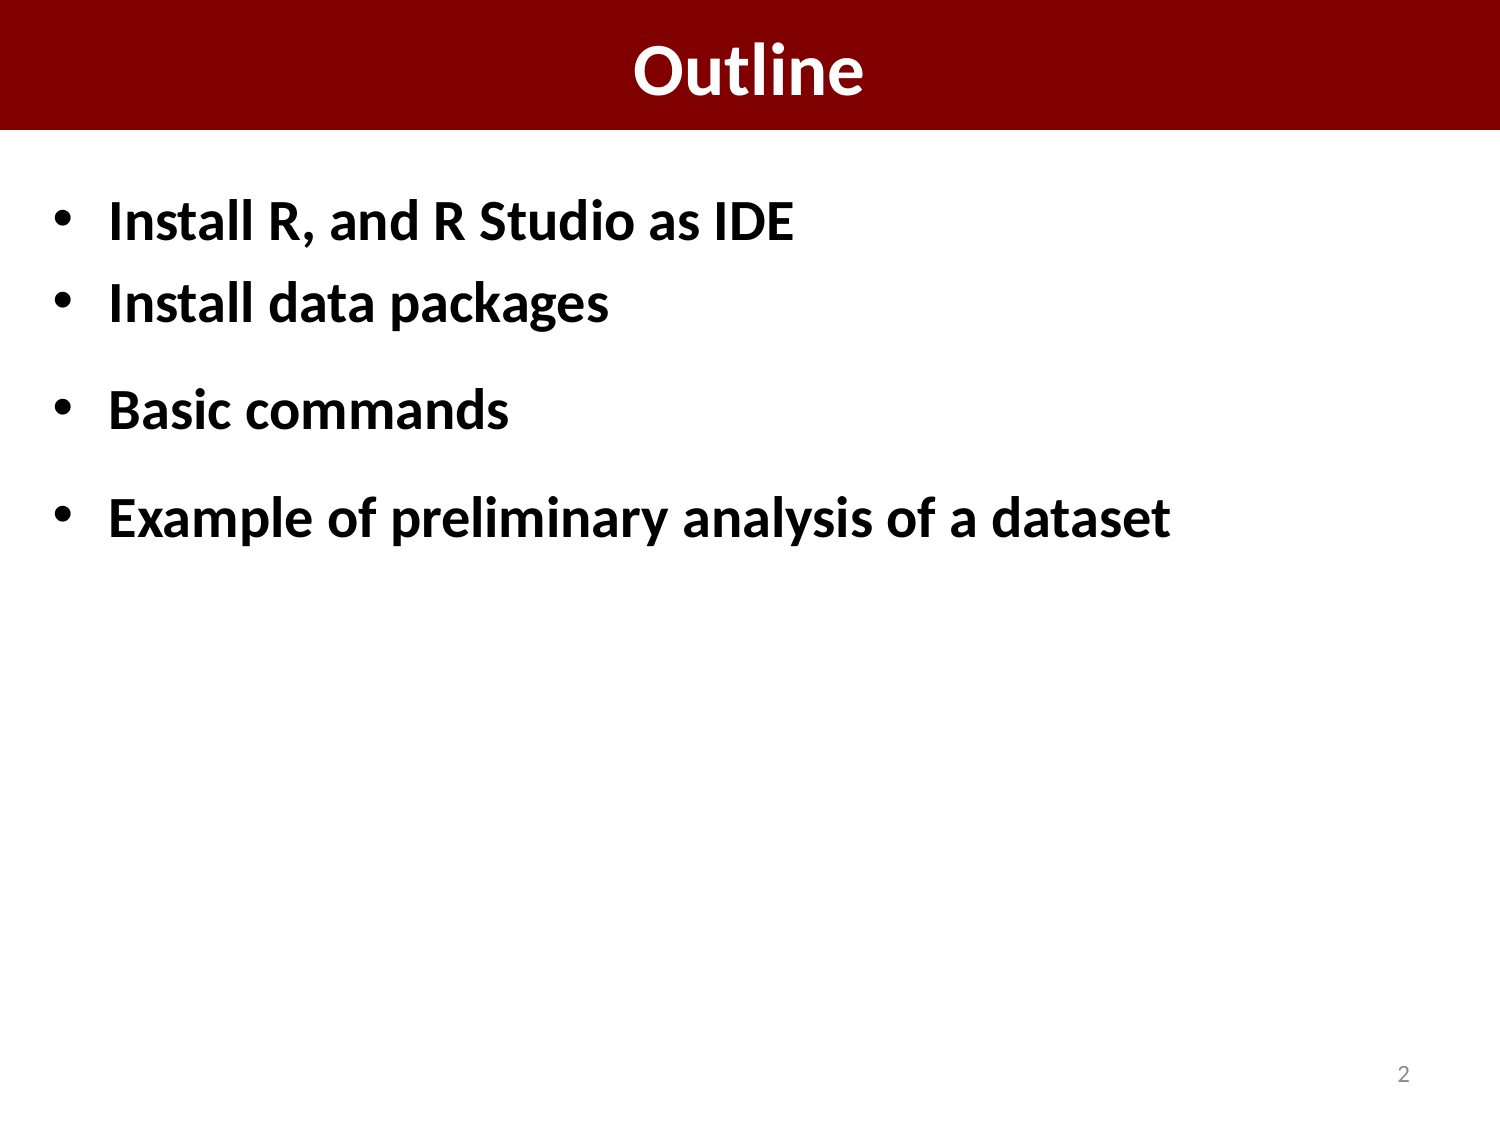

# Outline
Install R, and R Studio as IDE
Install data packages
Basic commands
Example of preliminary analysis of a dataset
2